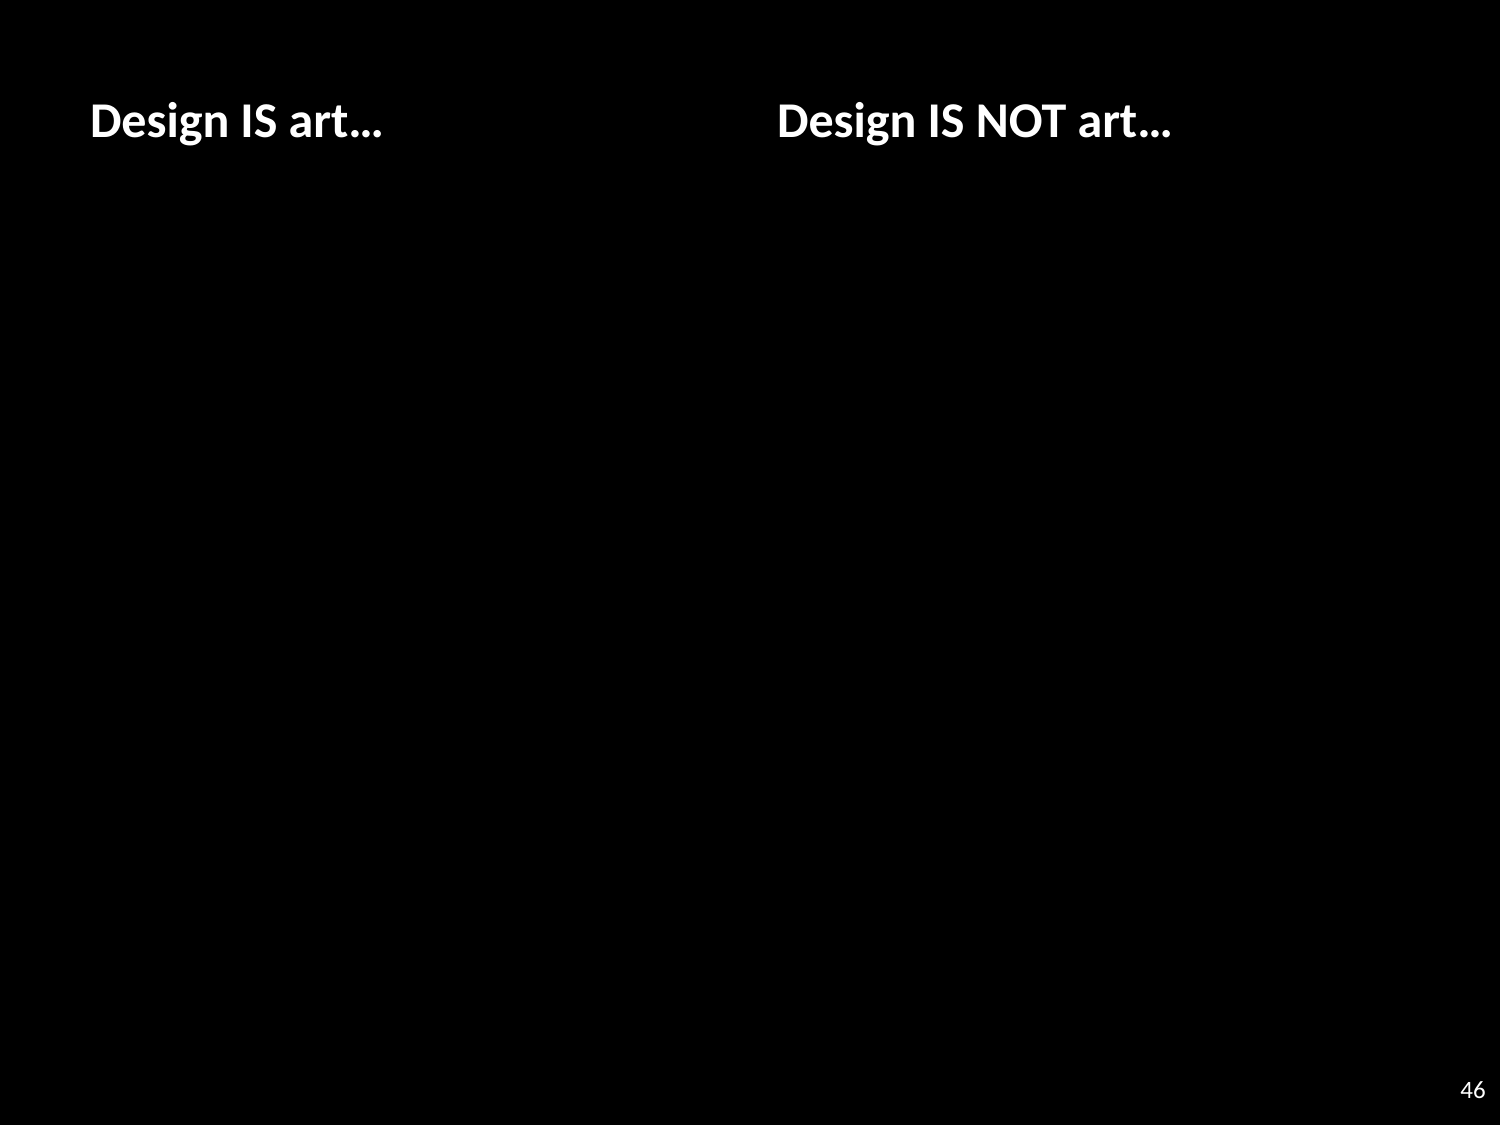

Design IS art…
Design IS NOT art…

46